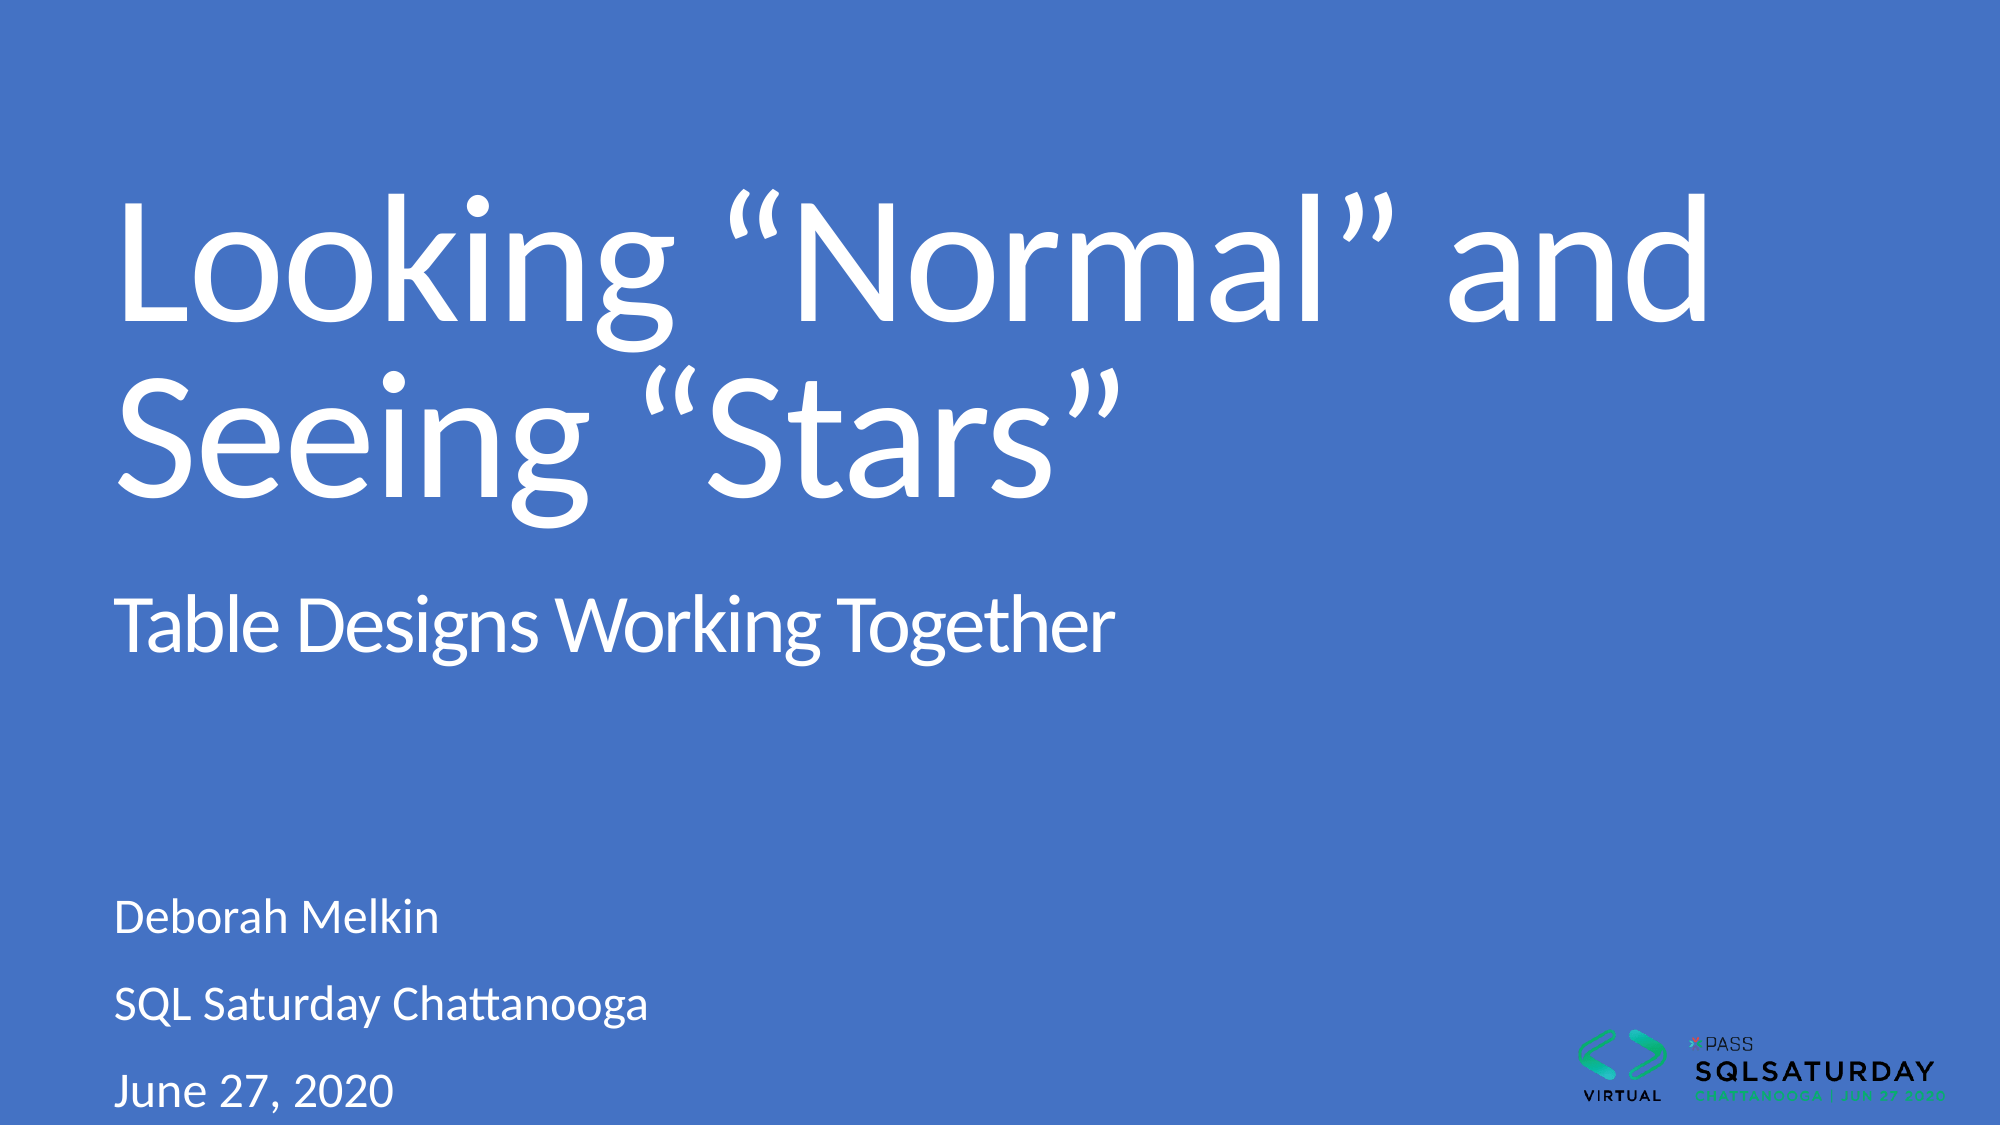

# Looking “Normal” and Seeing “Stars” Table Designs Working Together
Deborah Melkin
SQL Saturday Chattanooga
June 27, 2020